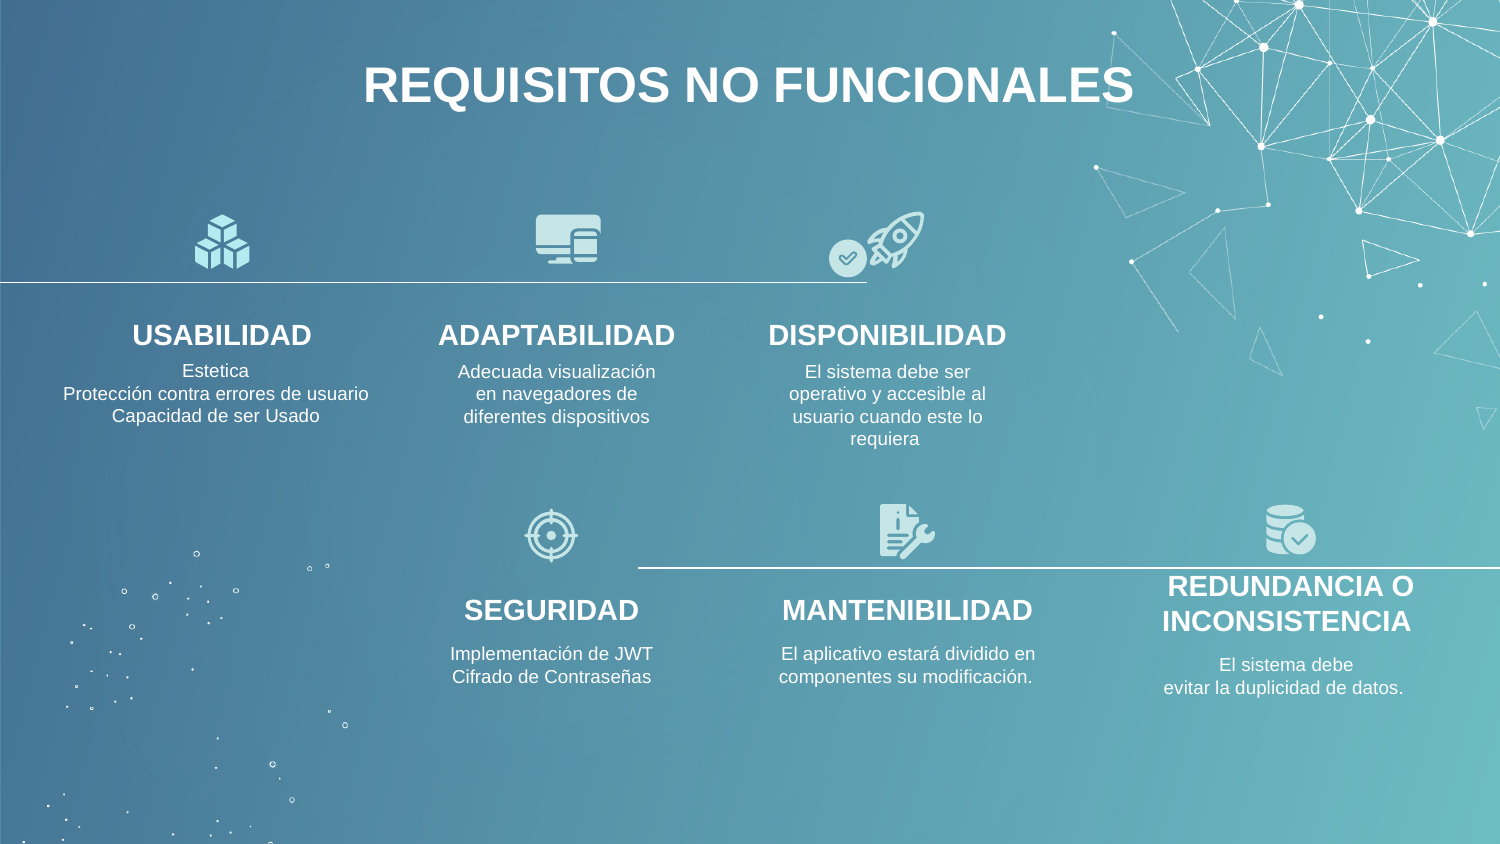

REQUISITOS NO FUNCIONALES

USABILIDAD
ADAPTABILIDAD
DISPONIBILIDAD
Estetica
Protección contra errores de usuario
Capacidad de ser Usado

Adecuada visualización en navegadores de diferentes dispositivos
El sistema debe ser operativo y accesible al usuario cuando este lo requiera

SEGURIDAD
MANTENIBILIDAD
REDUNDANCIA O INCONSISTENCIA
Implementación de JWT
Cifrado de Contraseñas

El aplicativo estará dividido en componentes su modificación.
El sistema debe  evitar la duplicidad de datos.